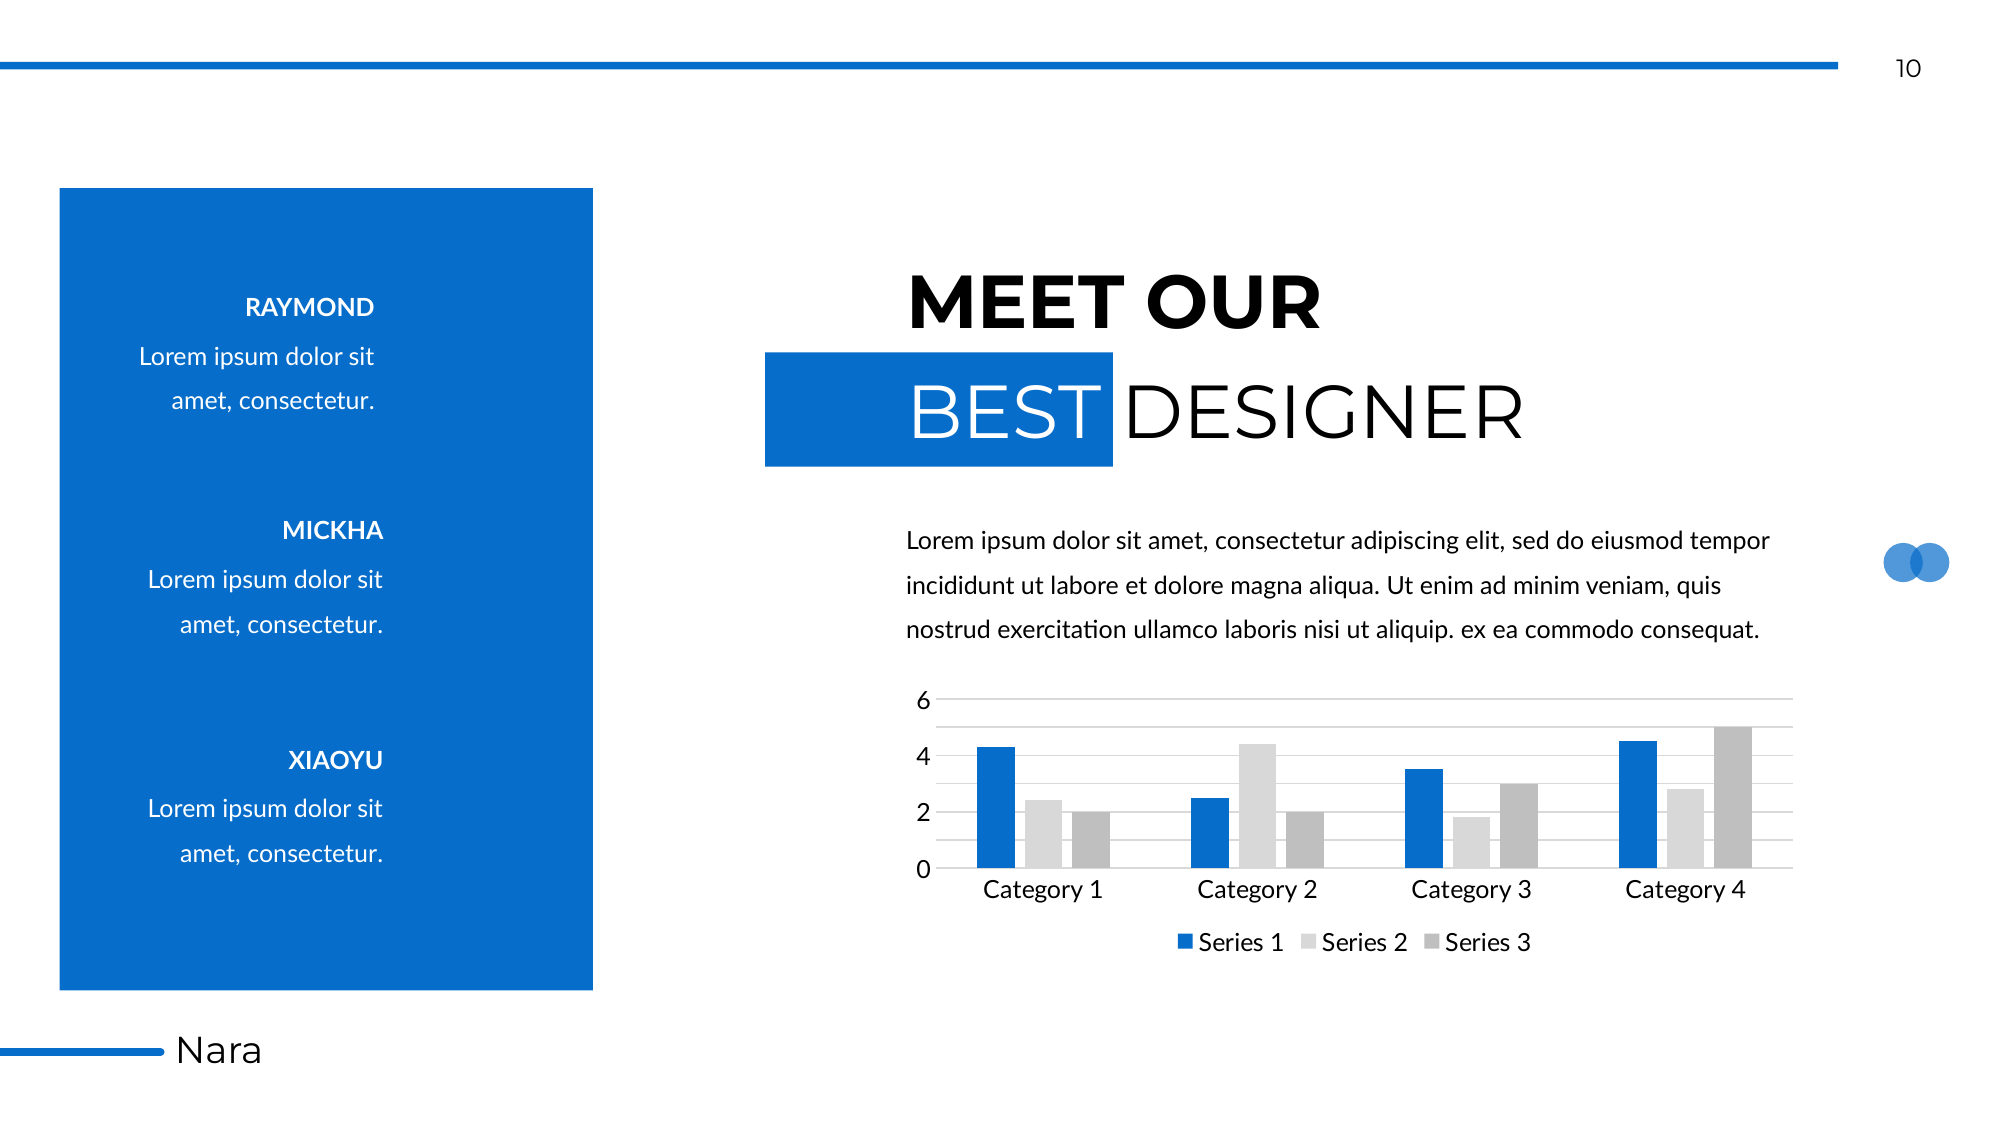

MEET OUR
RAYMOND
Lorem ipsum dolor sit amet, consectetur.

BEST DESIGNER
MICKHA
Lorem ipsum dolor sit amet, consectetur adipiscing elit, sed do eiusmod tempor incididunt ut labore et dolore magna aliqua. Ut enim ad minim veniam, quis nostrud exercitation ullamco laboris nisi ut aliquip. ex ea commodo consequat.
Lorem ipsum dolor sit amet, consectetur.

### Chart

| Category | Series 1 | Series 2 | Series 3 |
|---|---|---|---|
| Category 1 | 4.3 | 2.4 | 2.0 |
| Category 2 | 2.5 | 4.4 | 2.0 |
| Category 3 | 3.5 | 1.8 | 3.0 |
| Category 4 | 4.5 | 2.8 | 5.0 |
XIAOYU
Lorem ipsum dolor sit amet, consectetur.